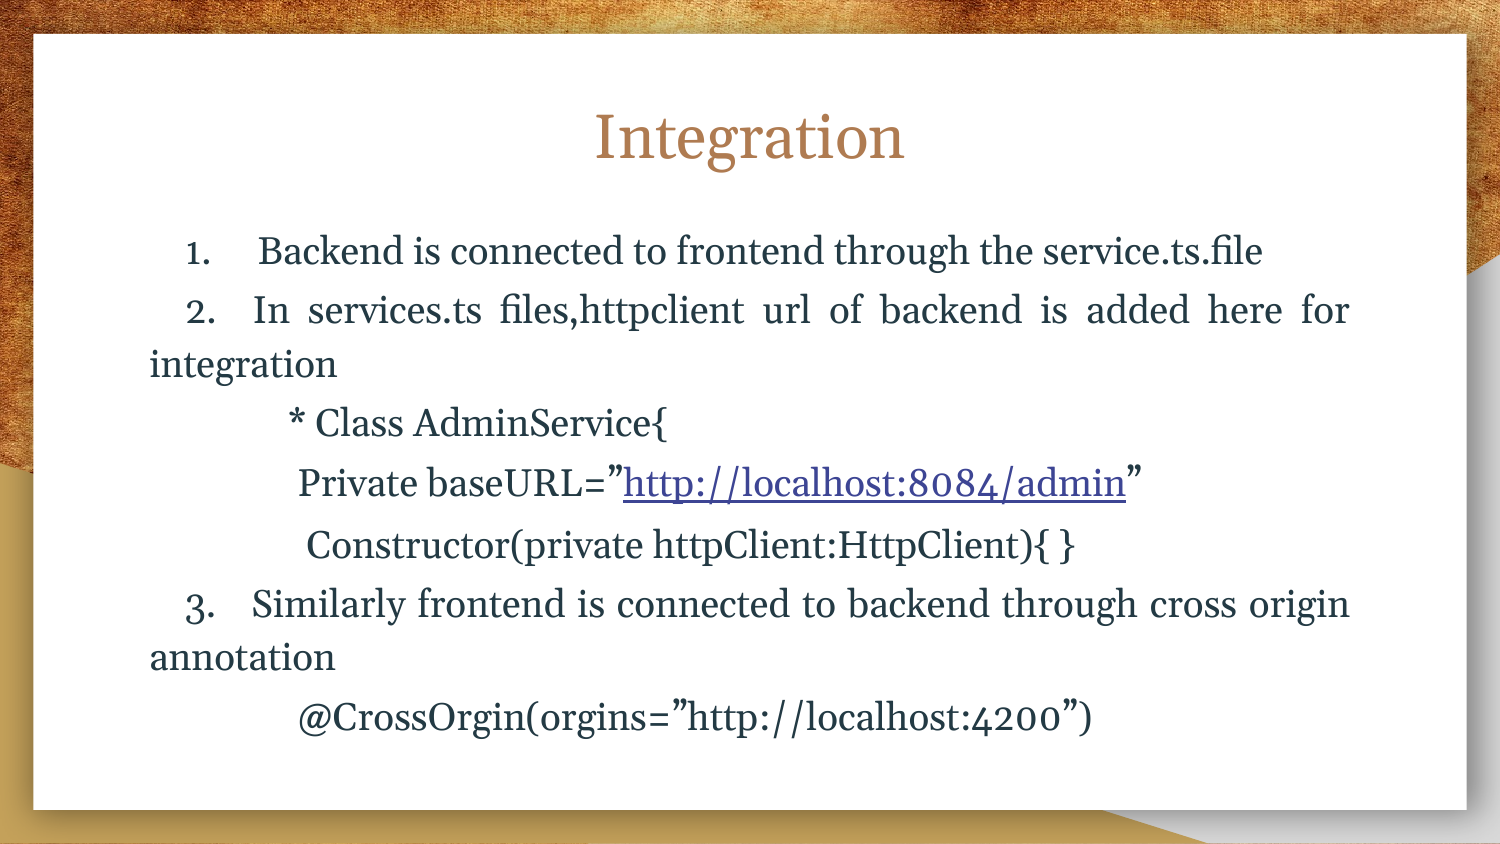

# Integration
             1.     Backend is connected to frontend through the service.ts.file
  2.  In services.ts files,httpclient url of backend is added here for integration
               * Class AdminService{
                Private baseURL=”http://localhost:8084/admin”
                 Constructor(private httpClient:HttpClient){ }
   3.   Similarly frontend is connected to backend through cross origin annotation
                @CrossOrgin(orgins=”http://localhost:4200”)